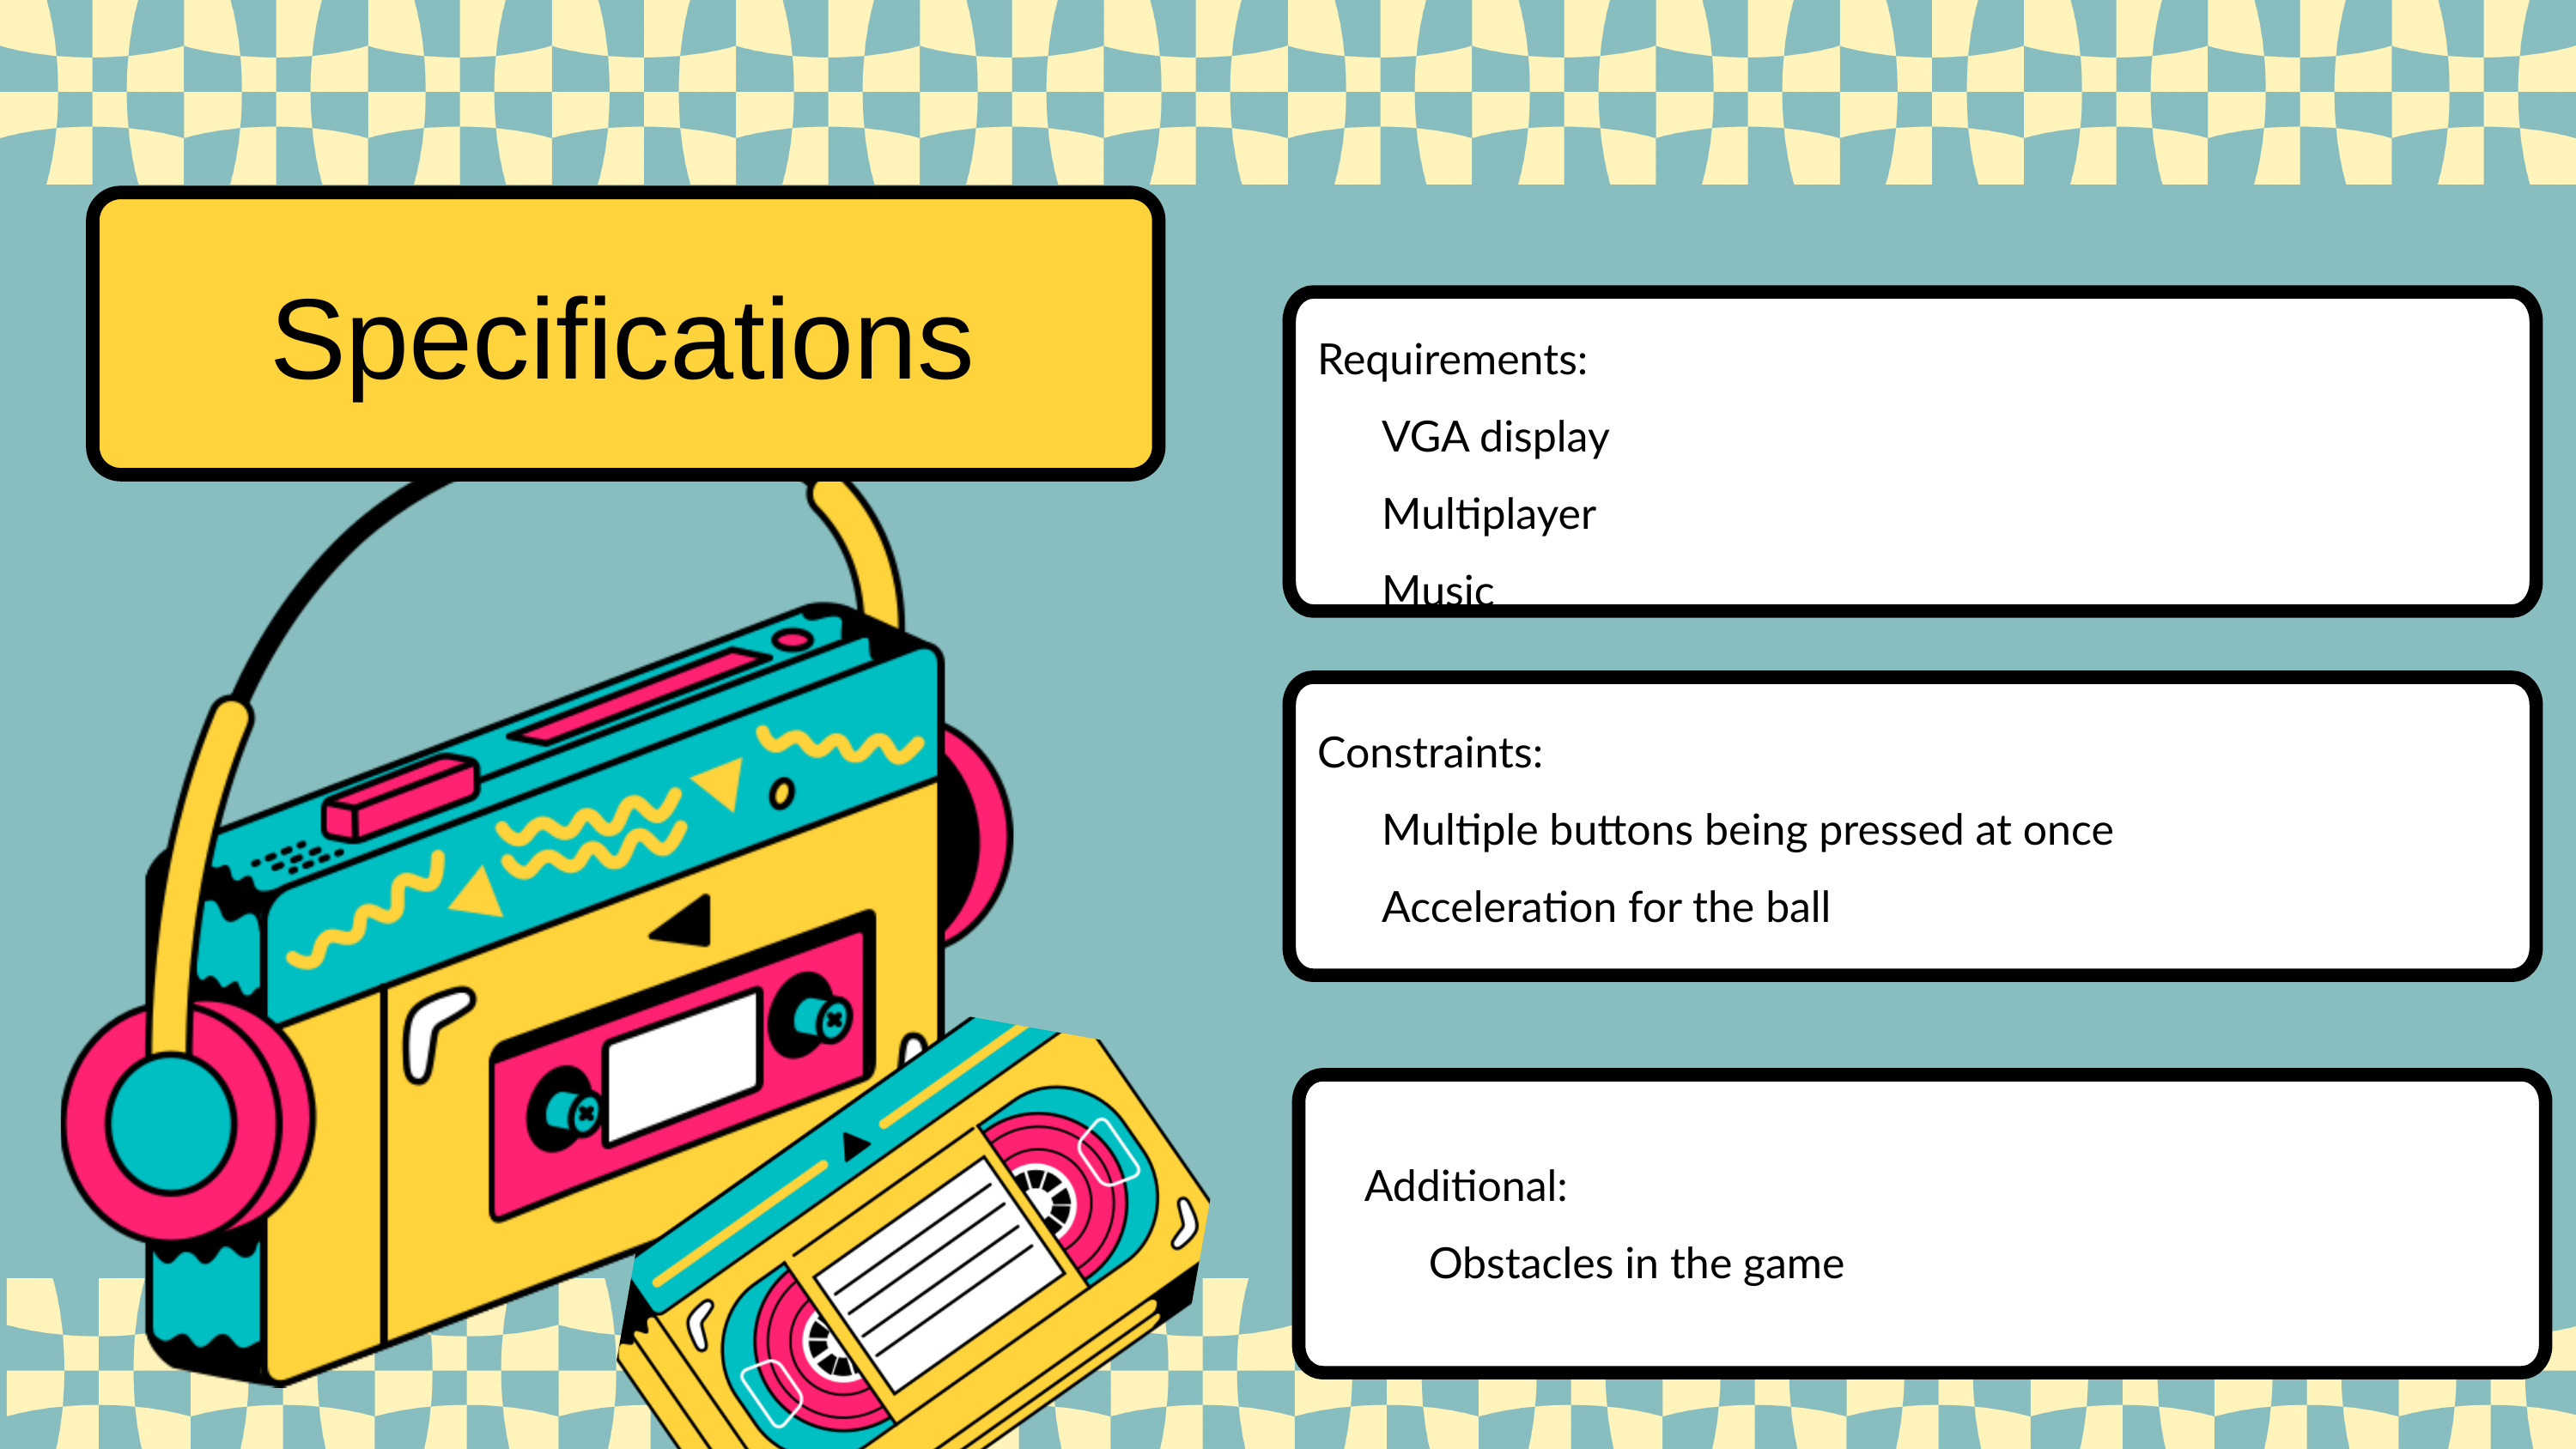

Specifications

Requirements:
VGA display
Multiplayer
Music

Constraints:
Multiple buttons being pressed at once
Acceleration for the ball

Additional:
Obstacles in the game